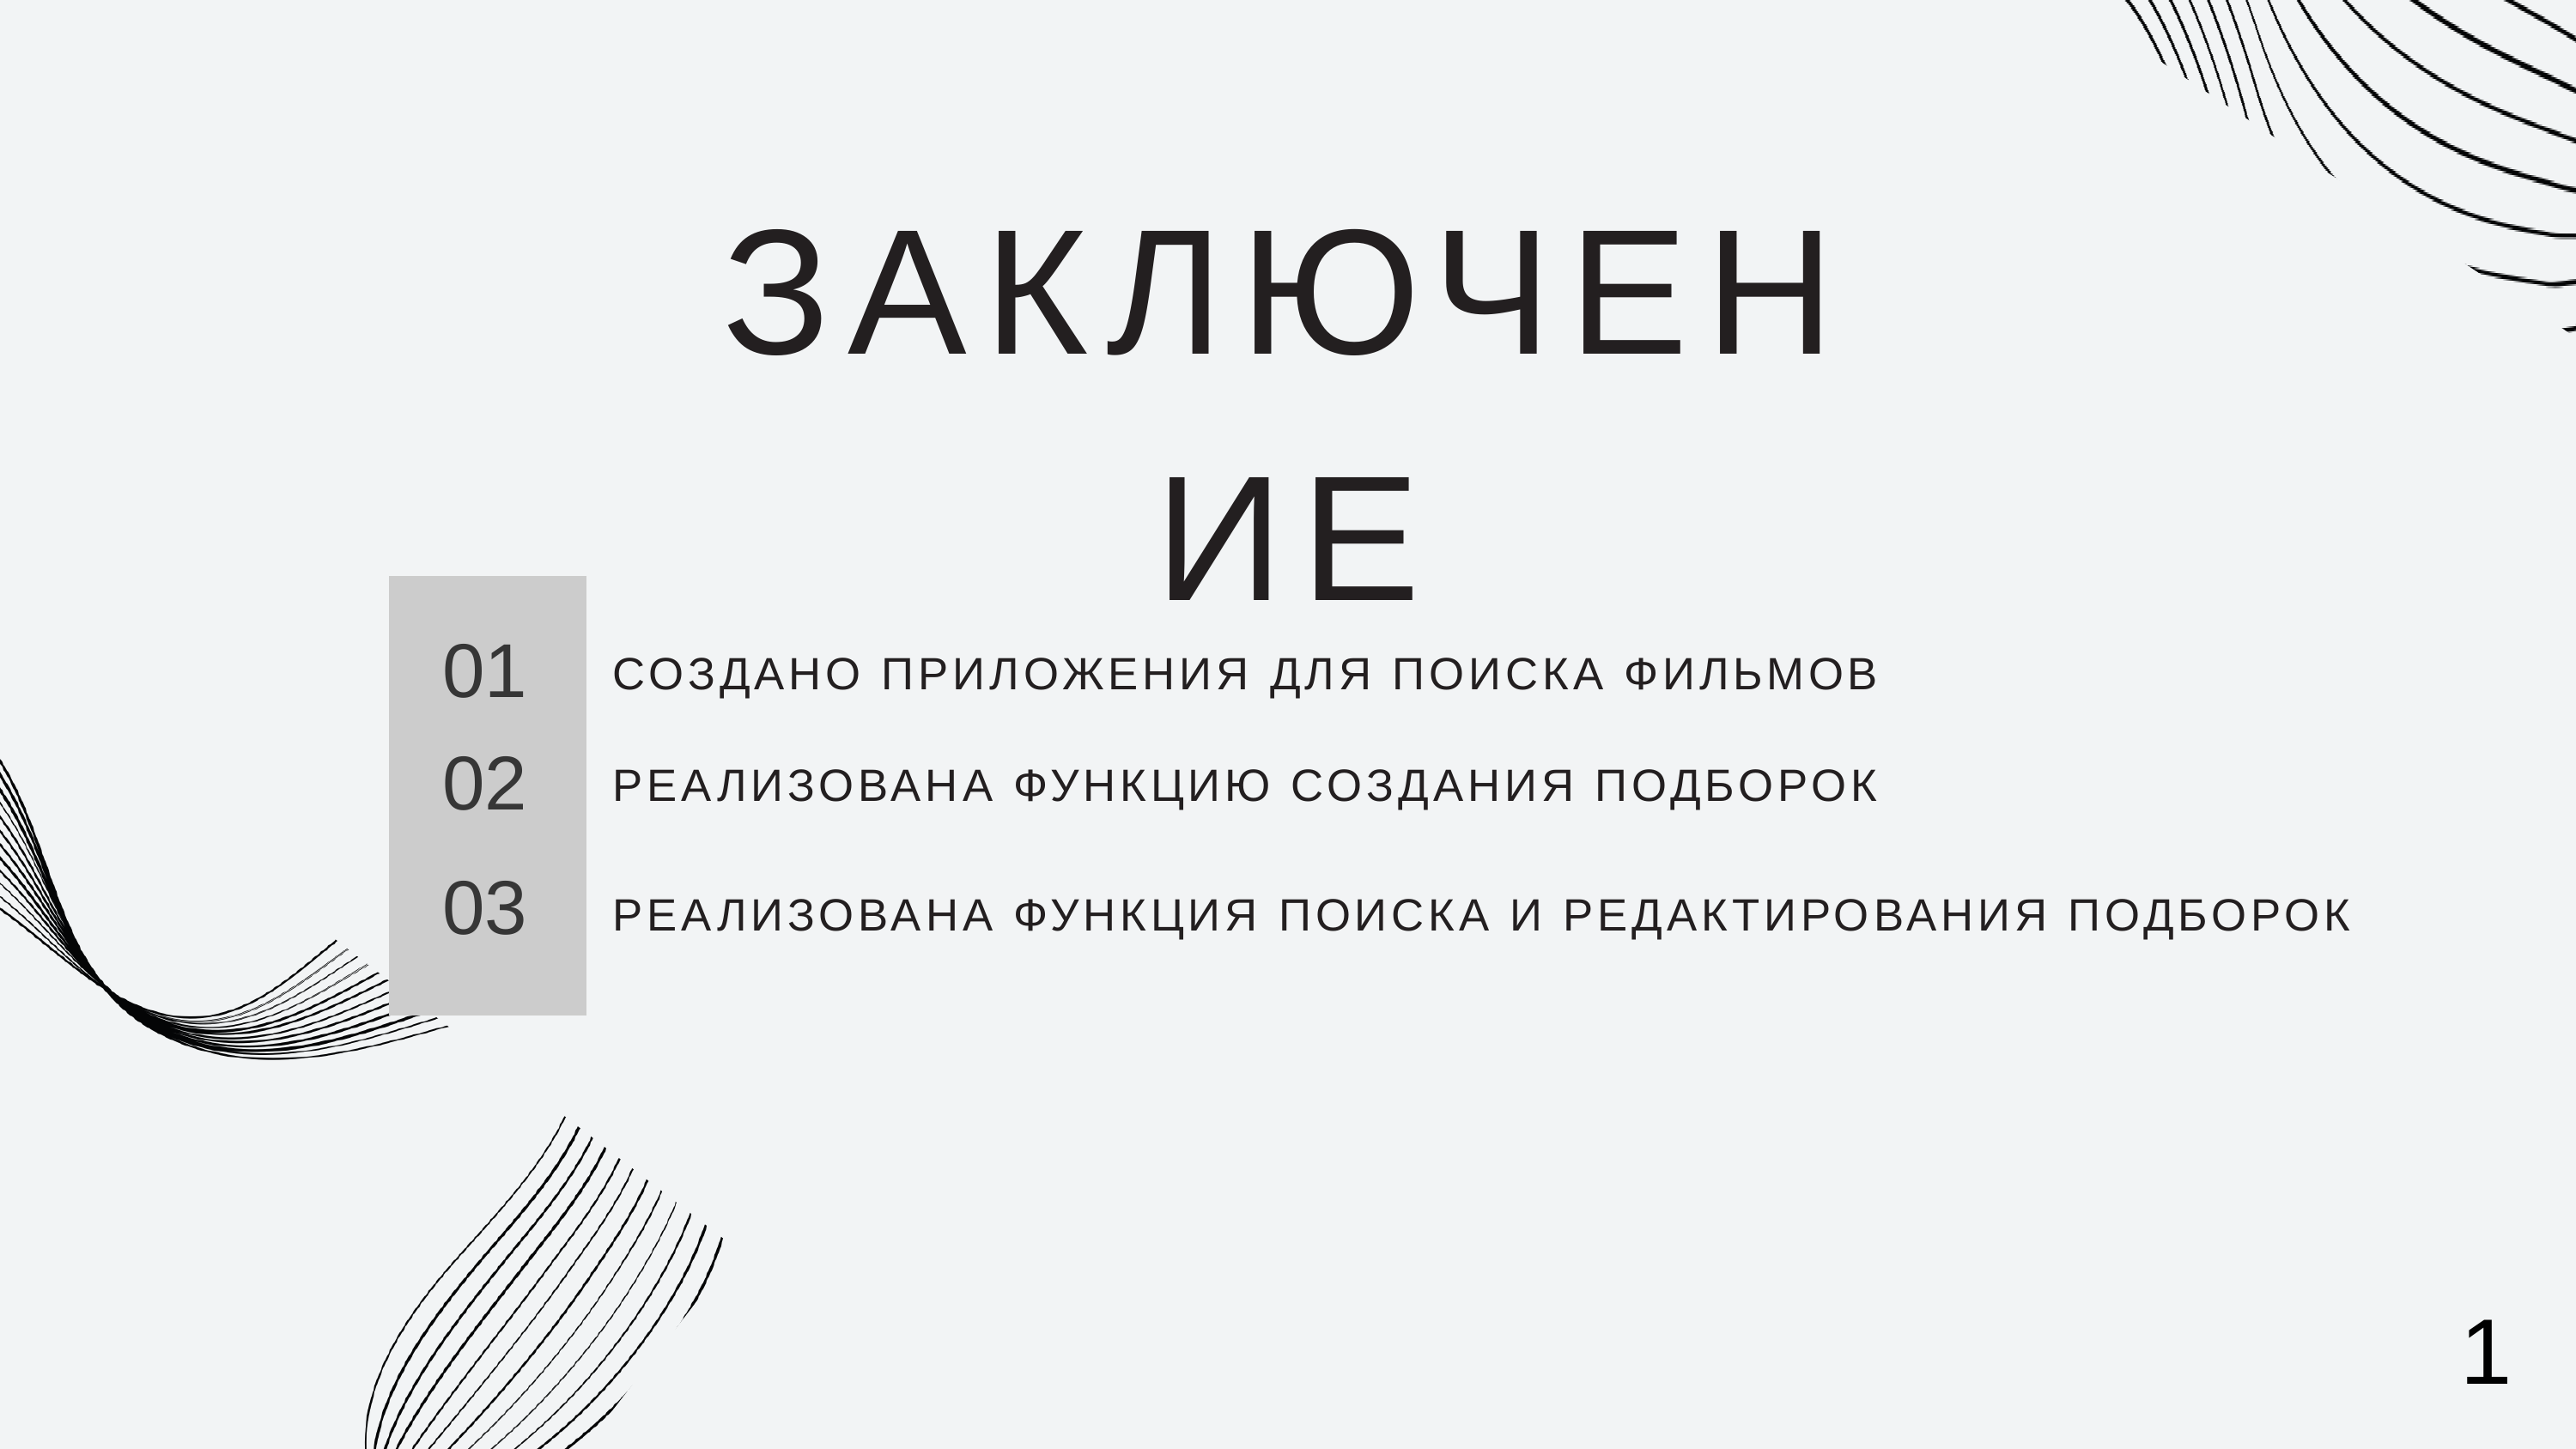

ЗАКЛЮЧЕНИЕ

01
СОЗДАНО ПРИЛОЖЕНИЯ ДЛЯ ПОИСКА ФИЛЬМОВ
02
РЕАЛИЗОВАНА ФУНКЦИЮ СОЗДАНИЯ ПОДБОРОК

03
РЕАЛИЗОВАНА ФУНКЦИЯ ПОИСКА И РЕДАКТИРОВАНИЯ ПОДБОРОК
14